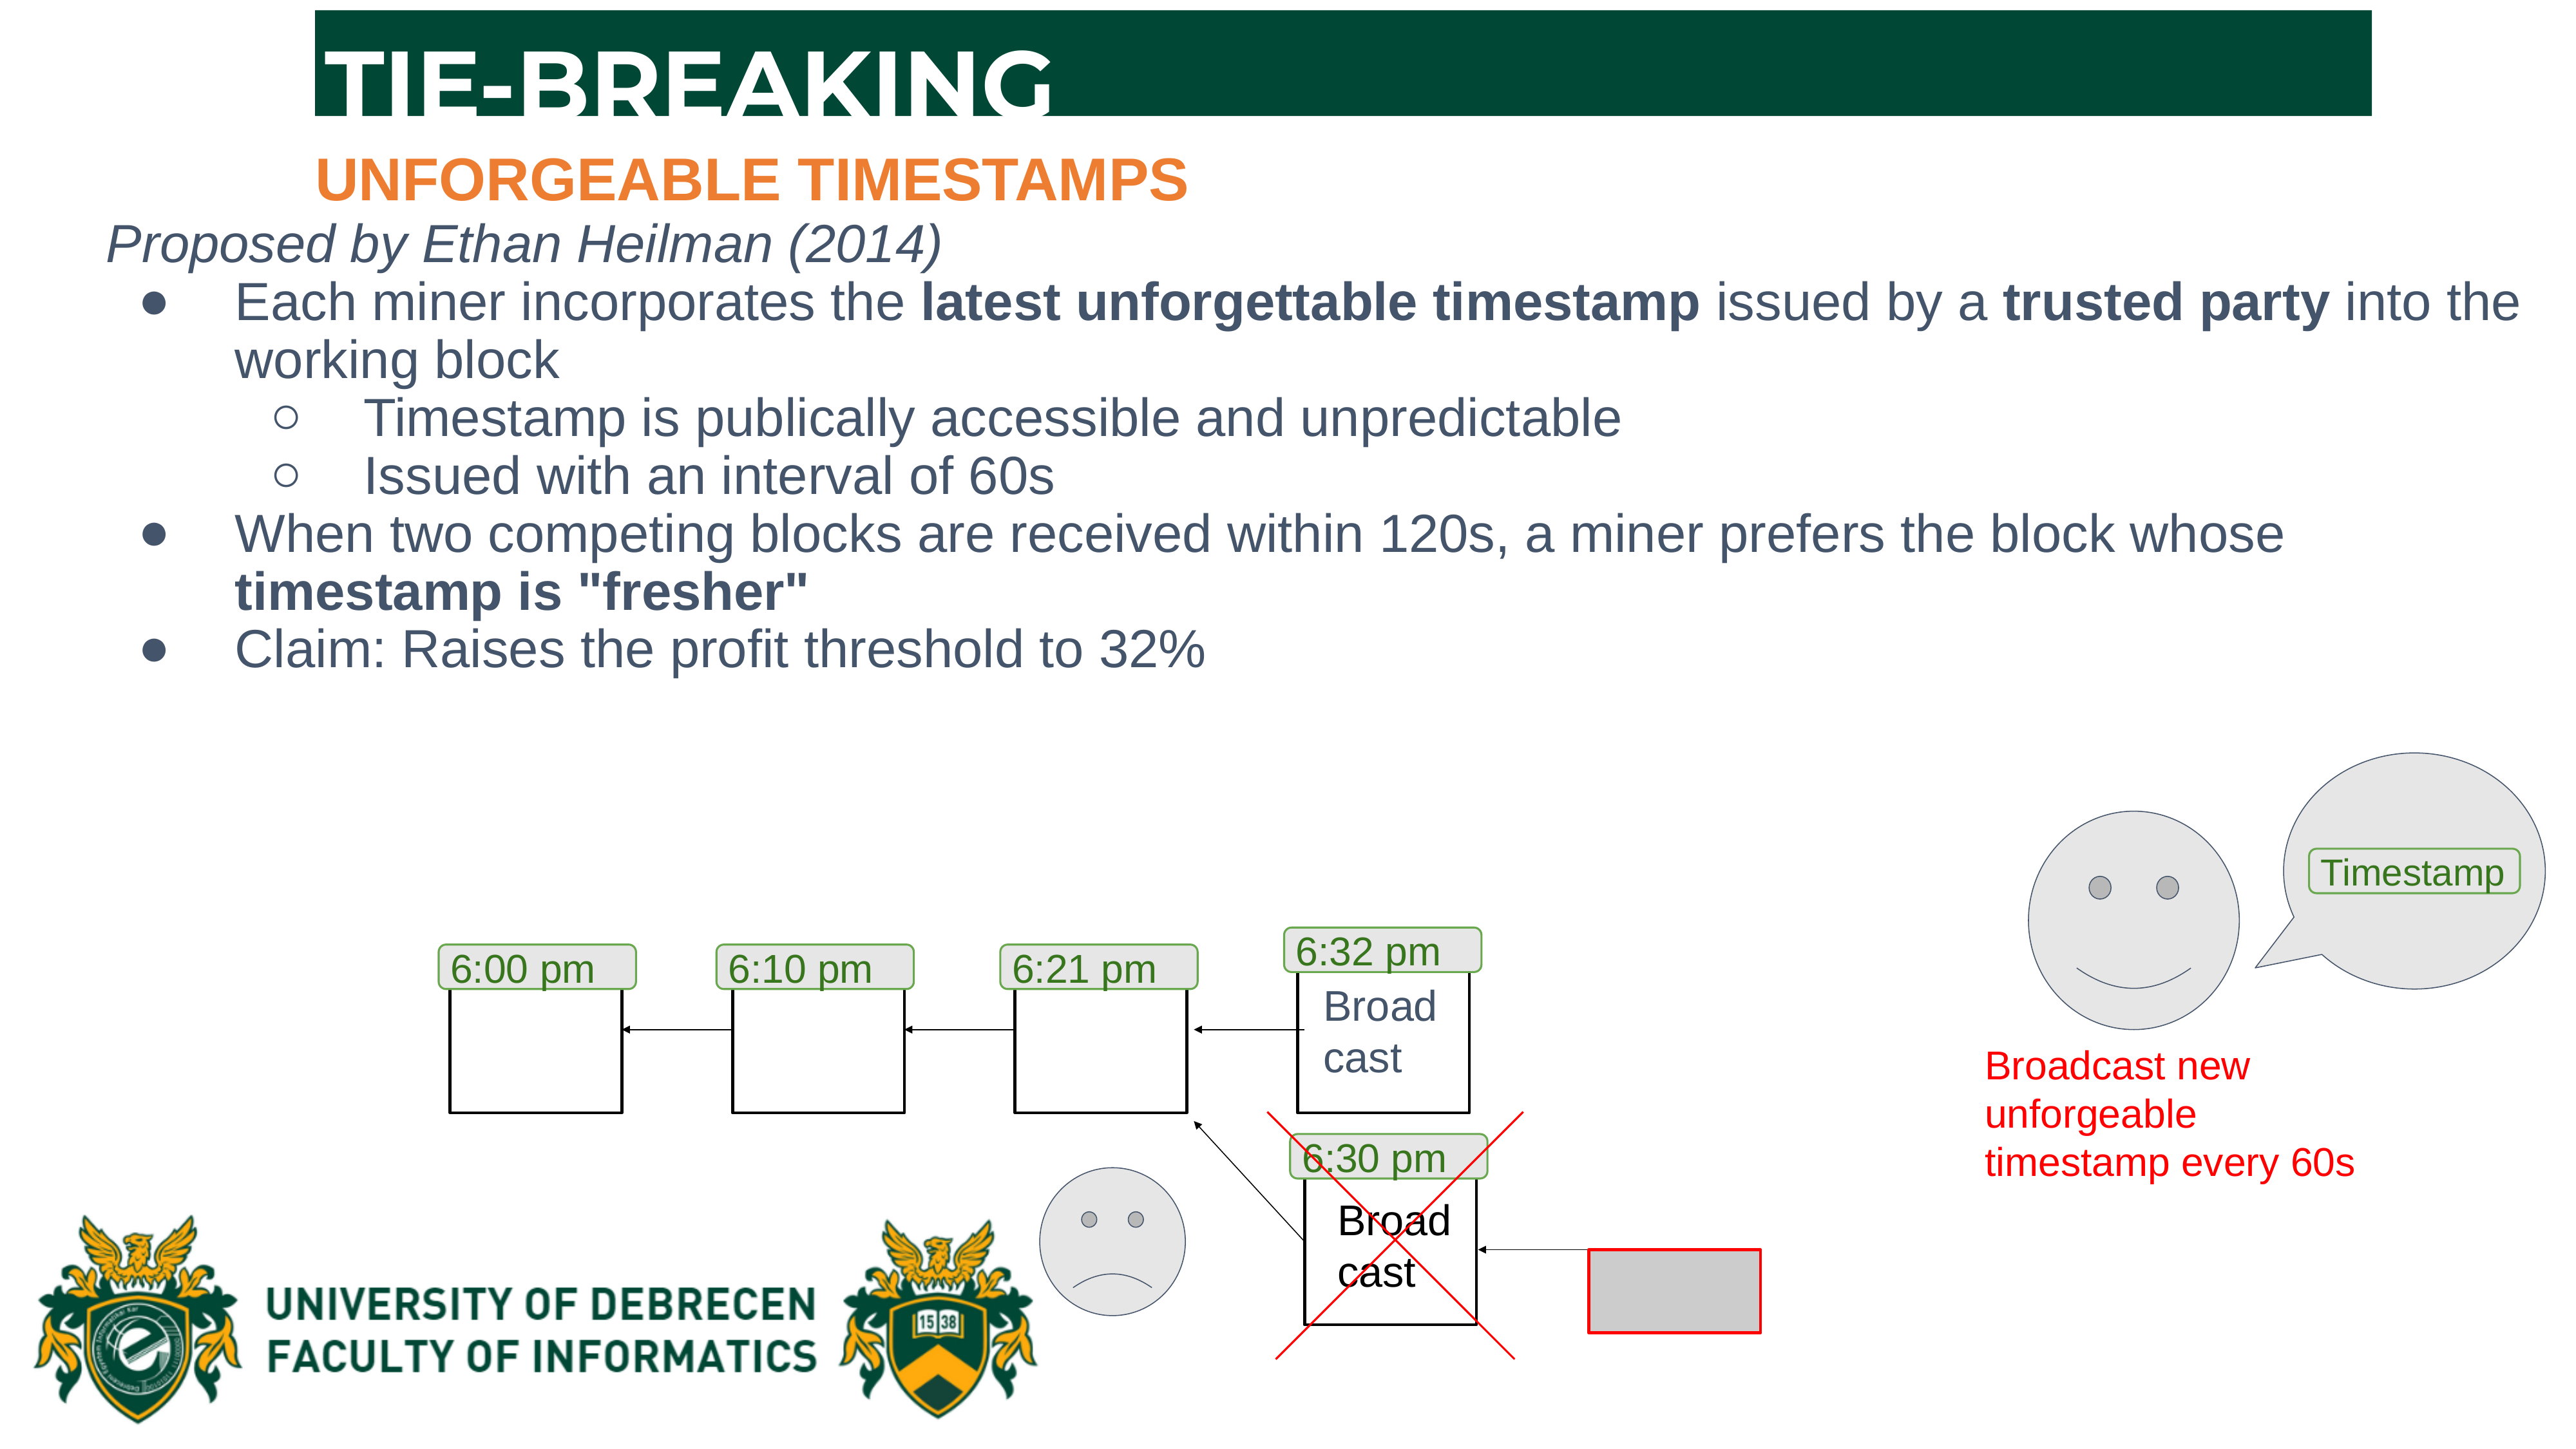

TIE-BREAKING

Proposed by Ethan Heilman (2014)
Each miner incorporates the latest unforgettable timestamp issued by a trusted party into the working block
Timestamp is publically accessible and unpredictable
Issued with an interval of 60s
When two competing blocks are received within 120s, a miner prefers the block whose timestamp is "fresher"
Claim: Raises the profit threshold to 32%
UNFORGEABLE TIMESTAMPS

Timestamp
6:32 pm
6:00 pm
6:10 pm
6:21 pm

Broad
cast
Broadcast new unforgeable timestamp every 60s
6:30 pm

Broad
cast